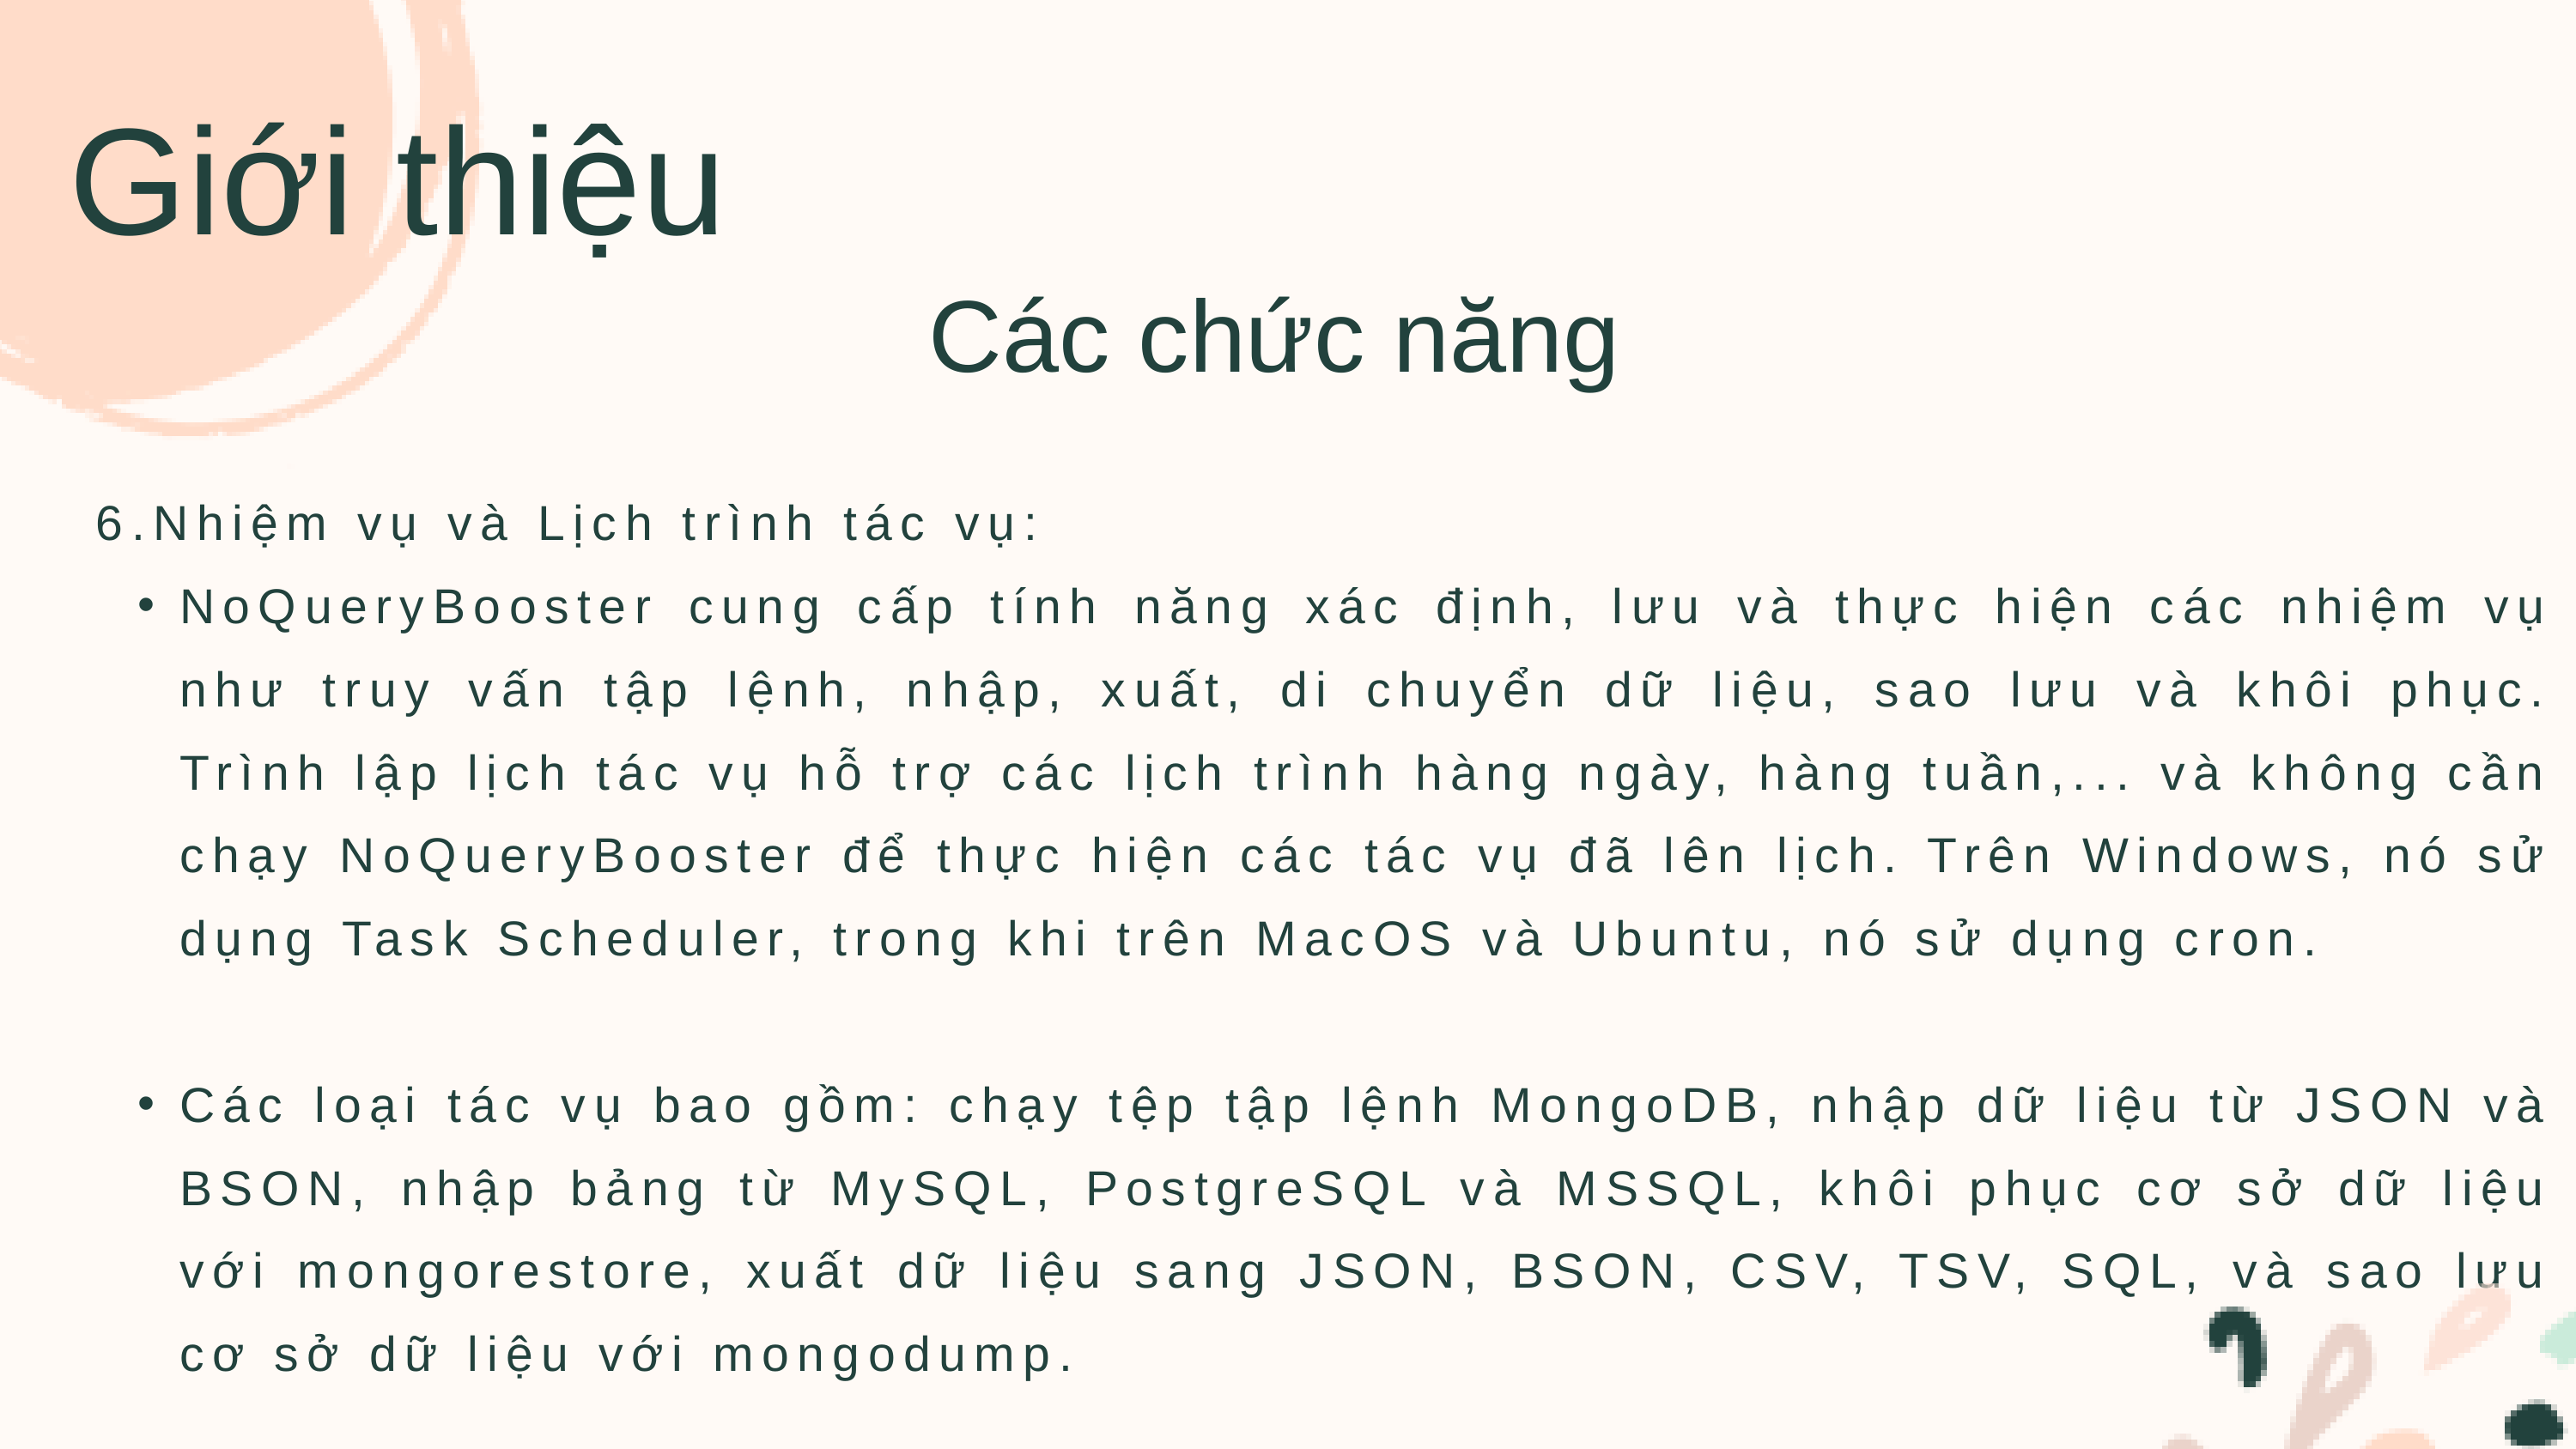

Giới thiệu
Các chức năng
6.Nhiệm vụ và Lịch trình tác vụ:
NoQueryBooster cung cấp tính năng xác định, lưu và thực hiện các nhiệm vụ như truy vấn tập lệnh, nhập, xuất, di chuyển dữ liệu, sao lưu và khôi phục. Trình lập lịch tác vụ hỗ trợ các lịch trình hàng ngày, hàng tuần,... và không cần chạy NoQueryBooster để thực hiện các tác vụ đã lên lịch. Trên Windows, nó sử dụng Task Scheduler, trong khi trên MacOS và Ubuntu, nó sử dụng cron.

Các loại tác vụ bao gồm: chạy tệp tập lệnh MongoDB, nhập dữ liệu từ JSON và BSON, nhập bảng từ MySQL, PostgreSQL và MSSQL, khôi phục cơ sở dữ liệu với mongorestore, xuất dữ liệu sang JSON, BSON, CSV, TSV, SQL, và sao lưu cơ sở dữ liệu với mongodump.